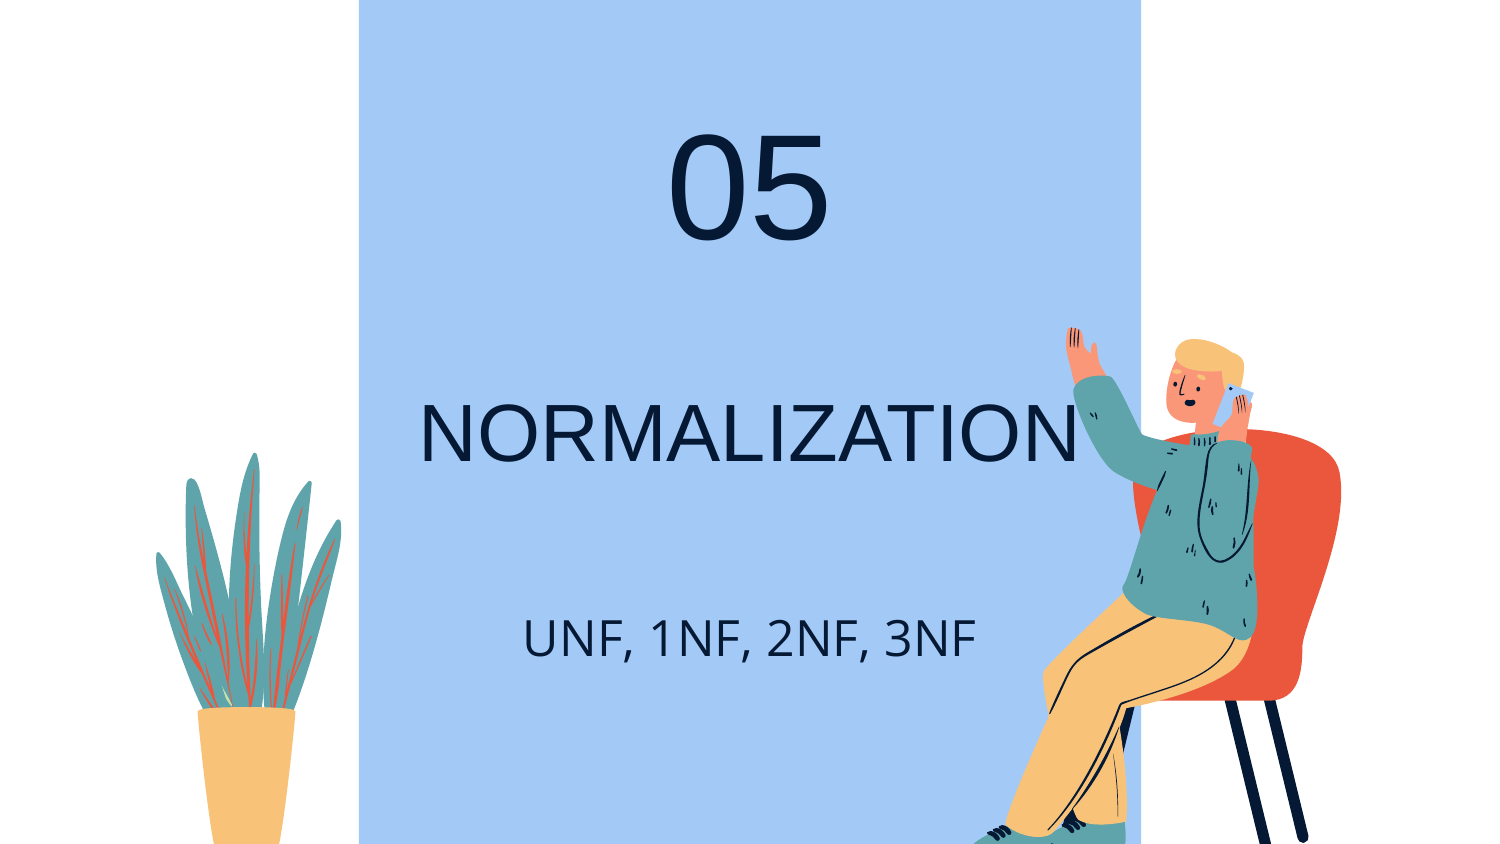

05

# NORMALIZATION

UNF, 1NF, 2NF, 3NF